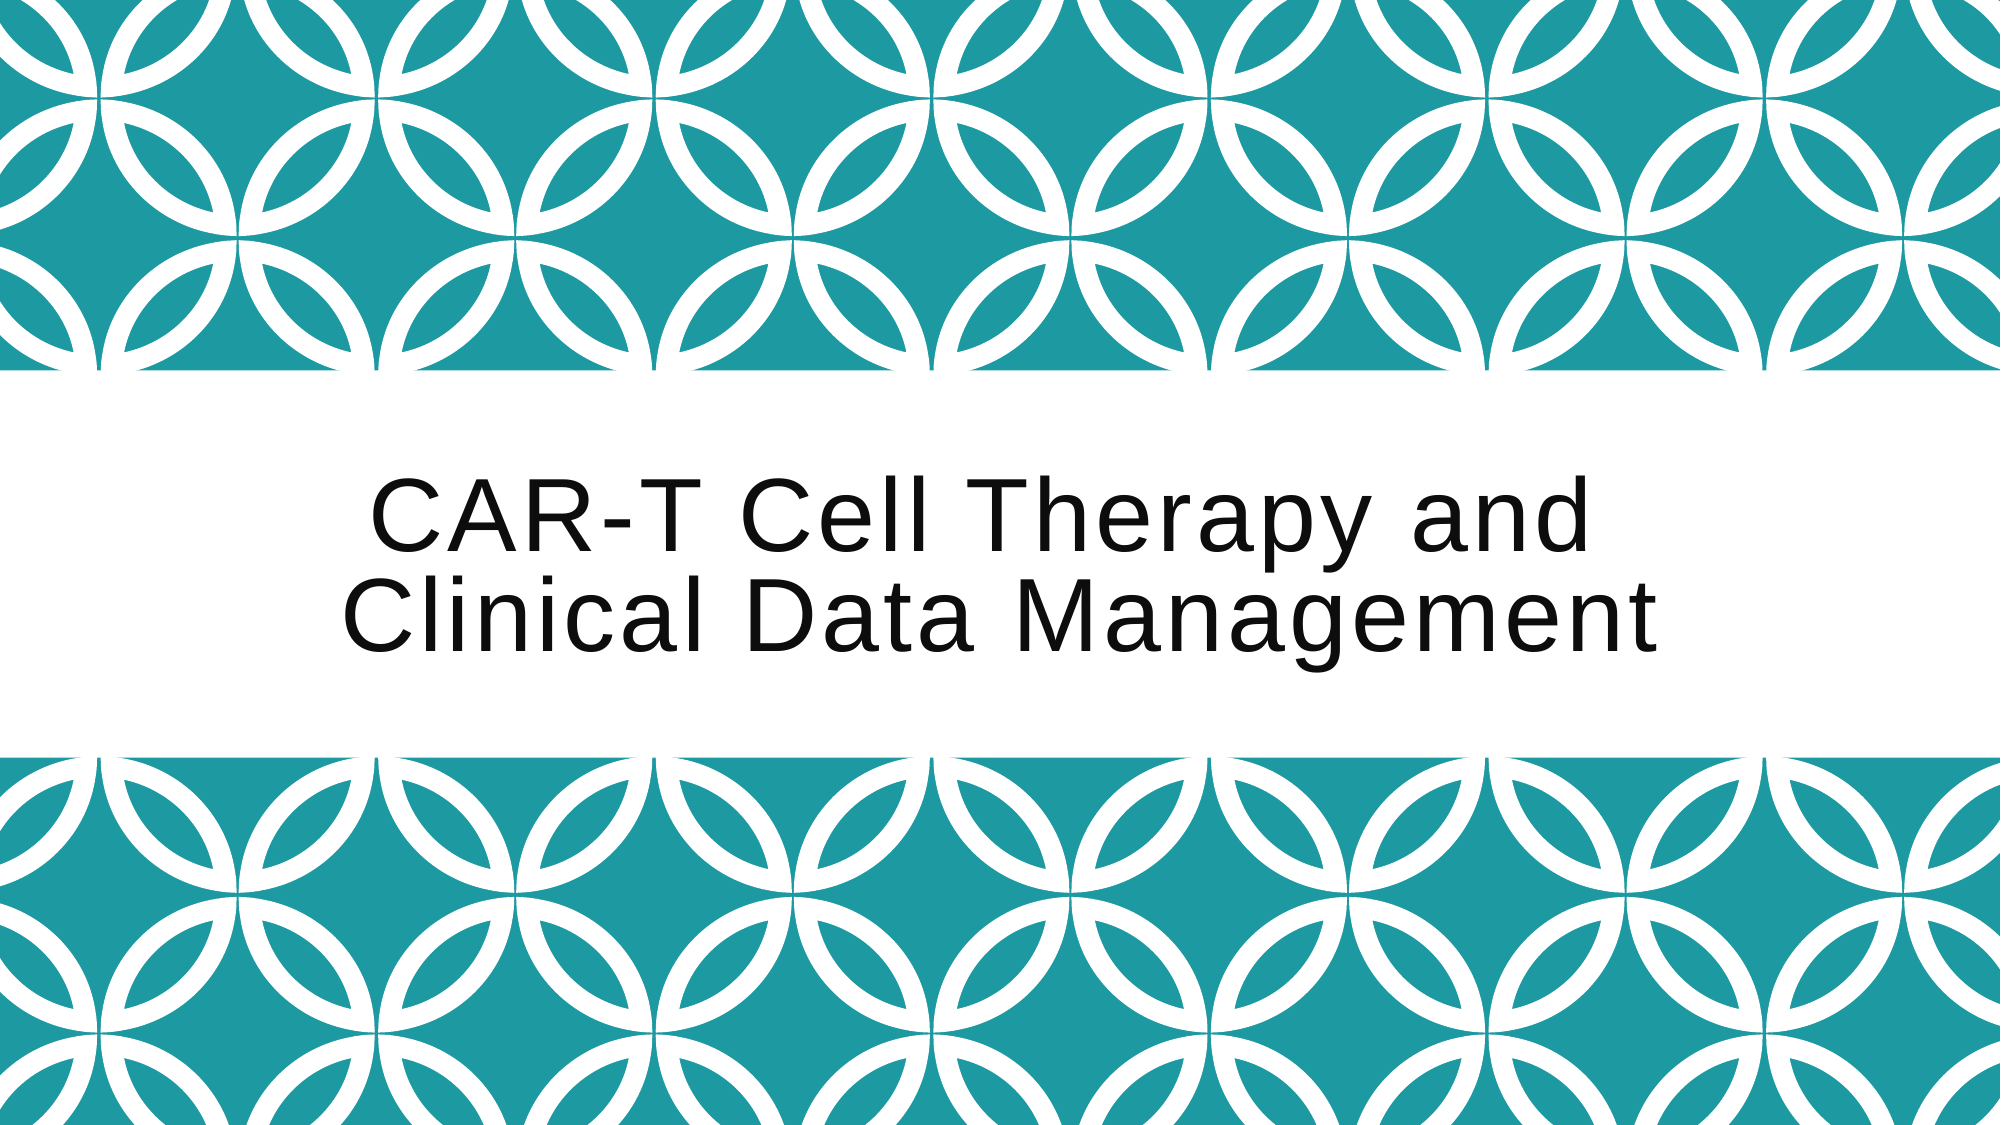

# CAR-T Cell Therapy and Clinical Data Management